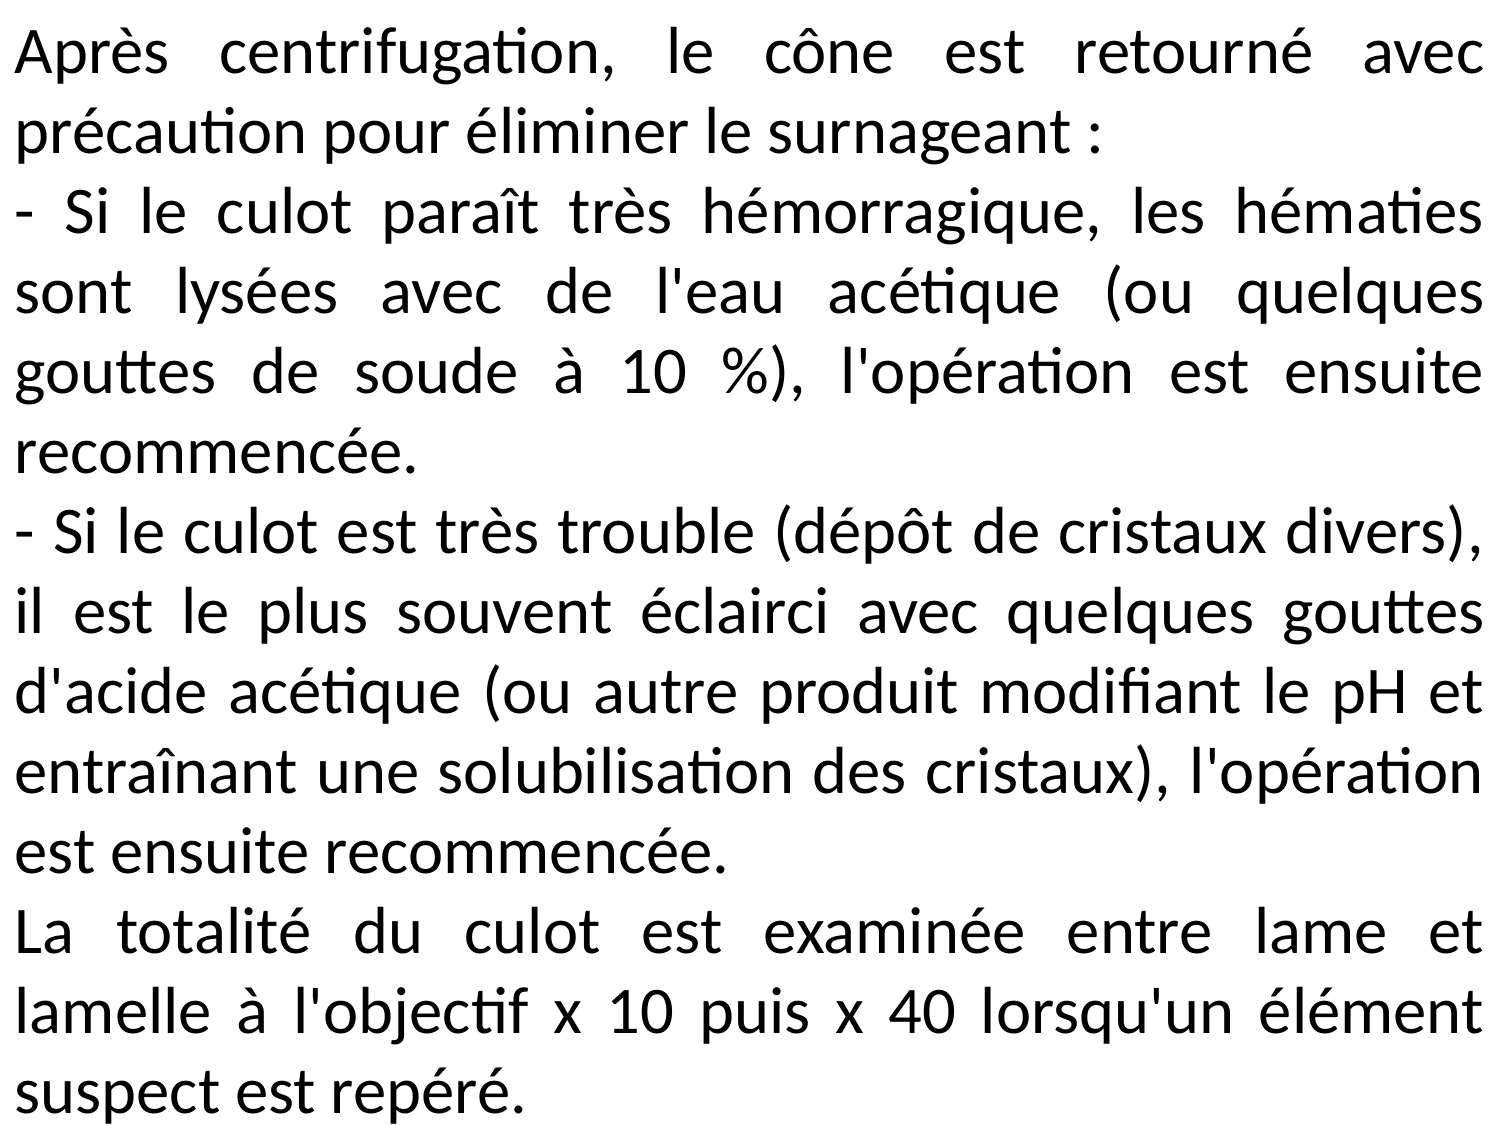

Après centrifugation, le cône est retourné avec précaution pour éliminer le surnageant :
- Si le culot paraît très hémorragique, les hématies sont lysées avec de l'eau acétique (ou quelques gouttes de soude à 10 %), l'opération est ensuite recommencée.
- Si le culot est très trouble (dépôt de cristaux divers), il est le plus souvent éclairci avec quelques gouttes d'acide acétique (ou autre produit modifiant le pH et entraînant une solubilisation des cristaux), l'opération est ensuite recommencée.
La totalité du culot est examinée entre lame et lamelle à l'objectif x 10 puis x 40 lorsqu'un élément suspect est repéré.